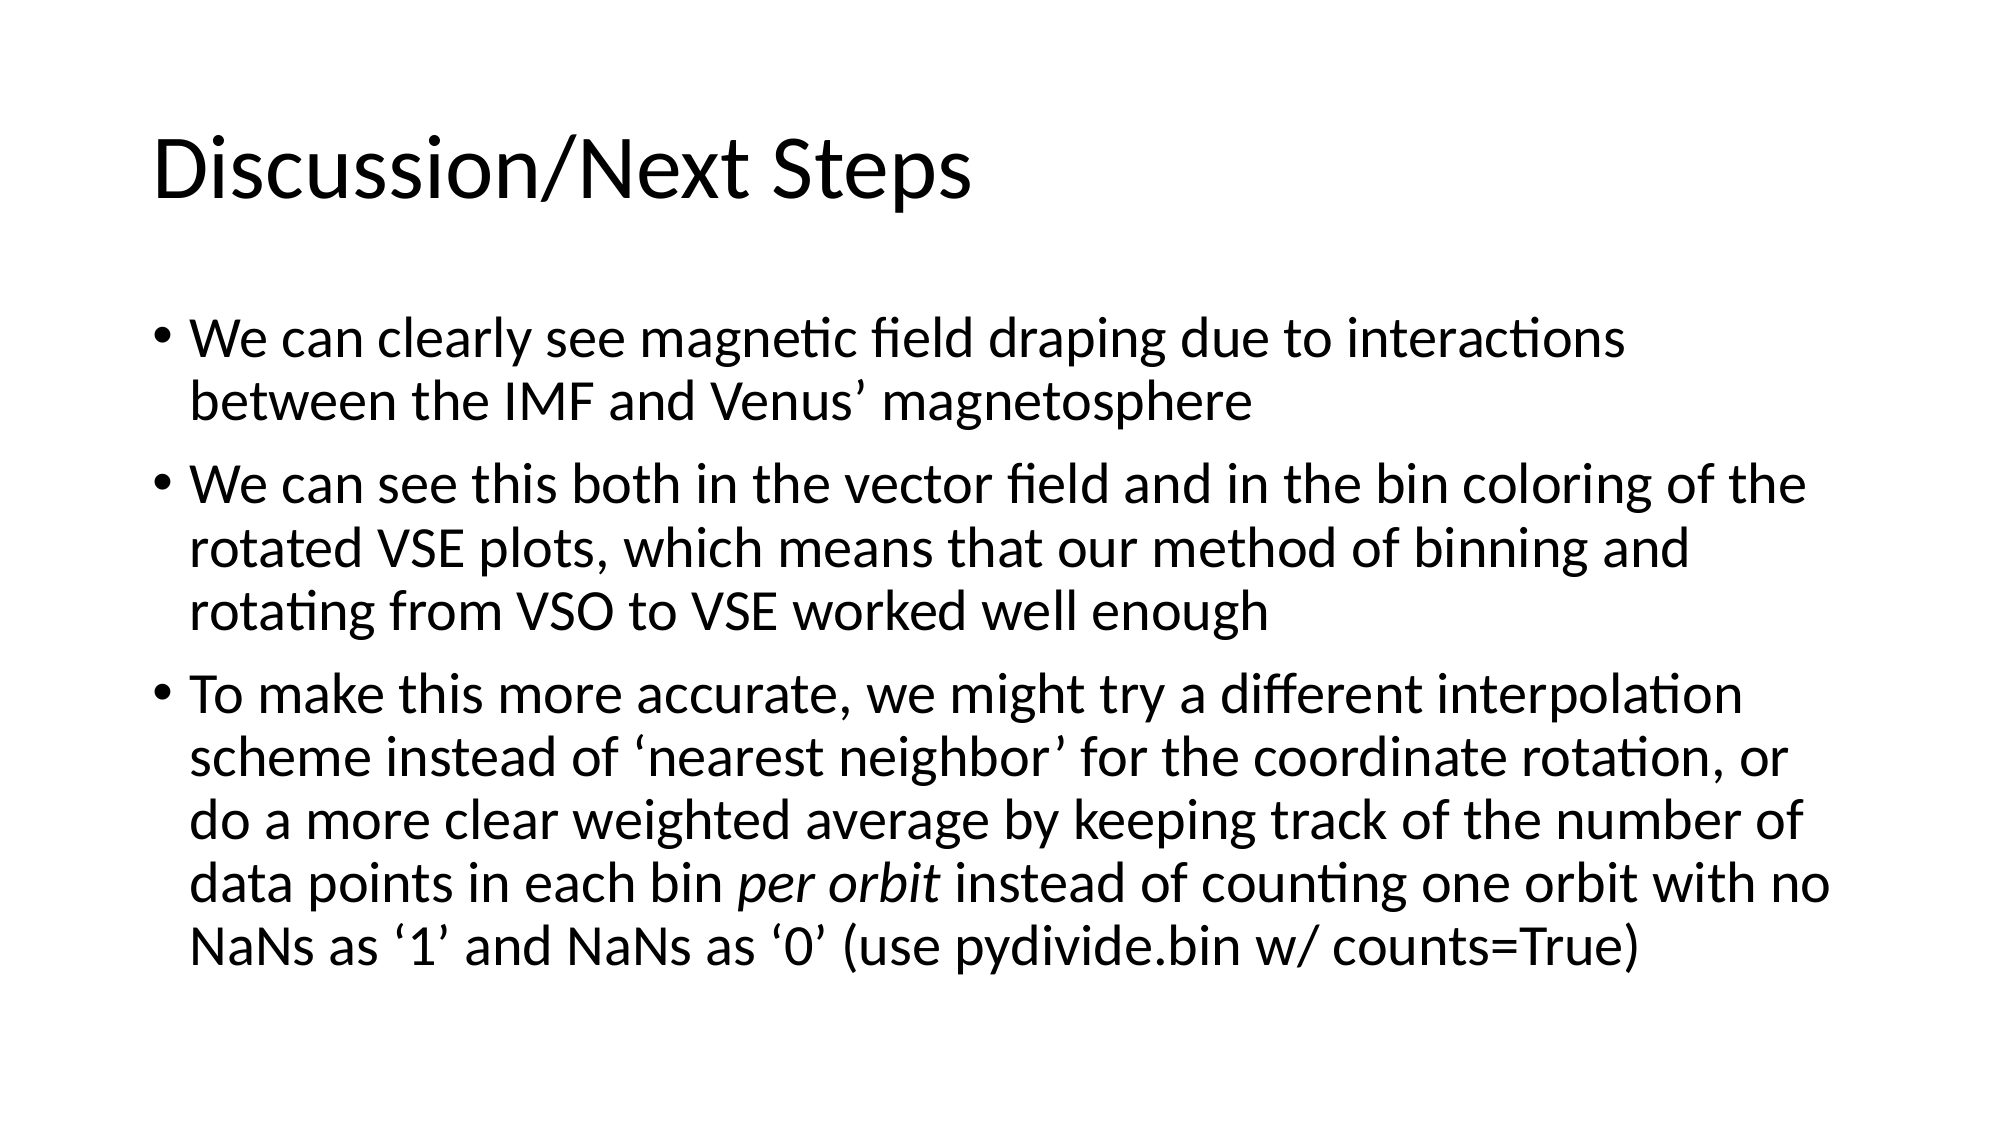

# Discussion/Next Steps
We can clearly see magnetic field draping due to interactions between the IMF and Venus’ magnetosphere
We can see this both in the vector field and in the bin coloring of the rotated VSE plots, which means that our method of binning and rotating from VSO to VSE worked well enough
To make this more accurate, we might try a different interpolation scheme instead of ‘nearest neighbor’ for the coordinate rotation, or do a more clear weighted average by keeping track of the number of data points in each bin per orbit instead of counting one orbit with no NaNs as ‘1’ and NaNs as ‘0’ (use pydivide.bin w/ counts=True)